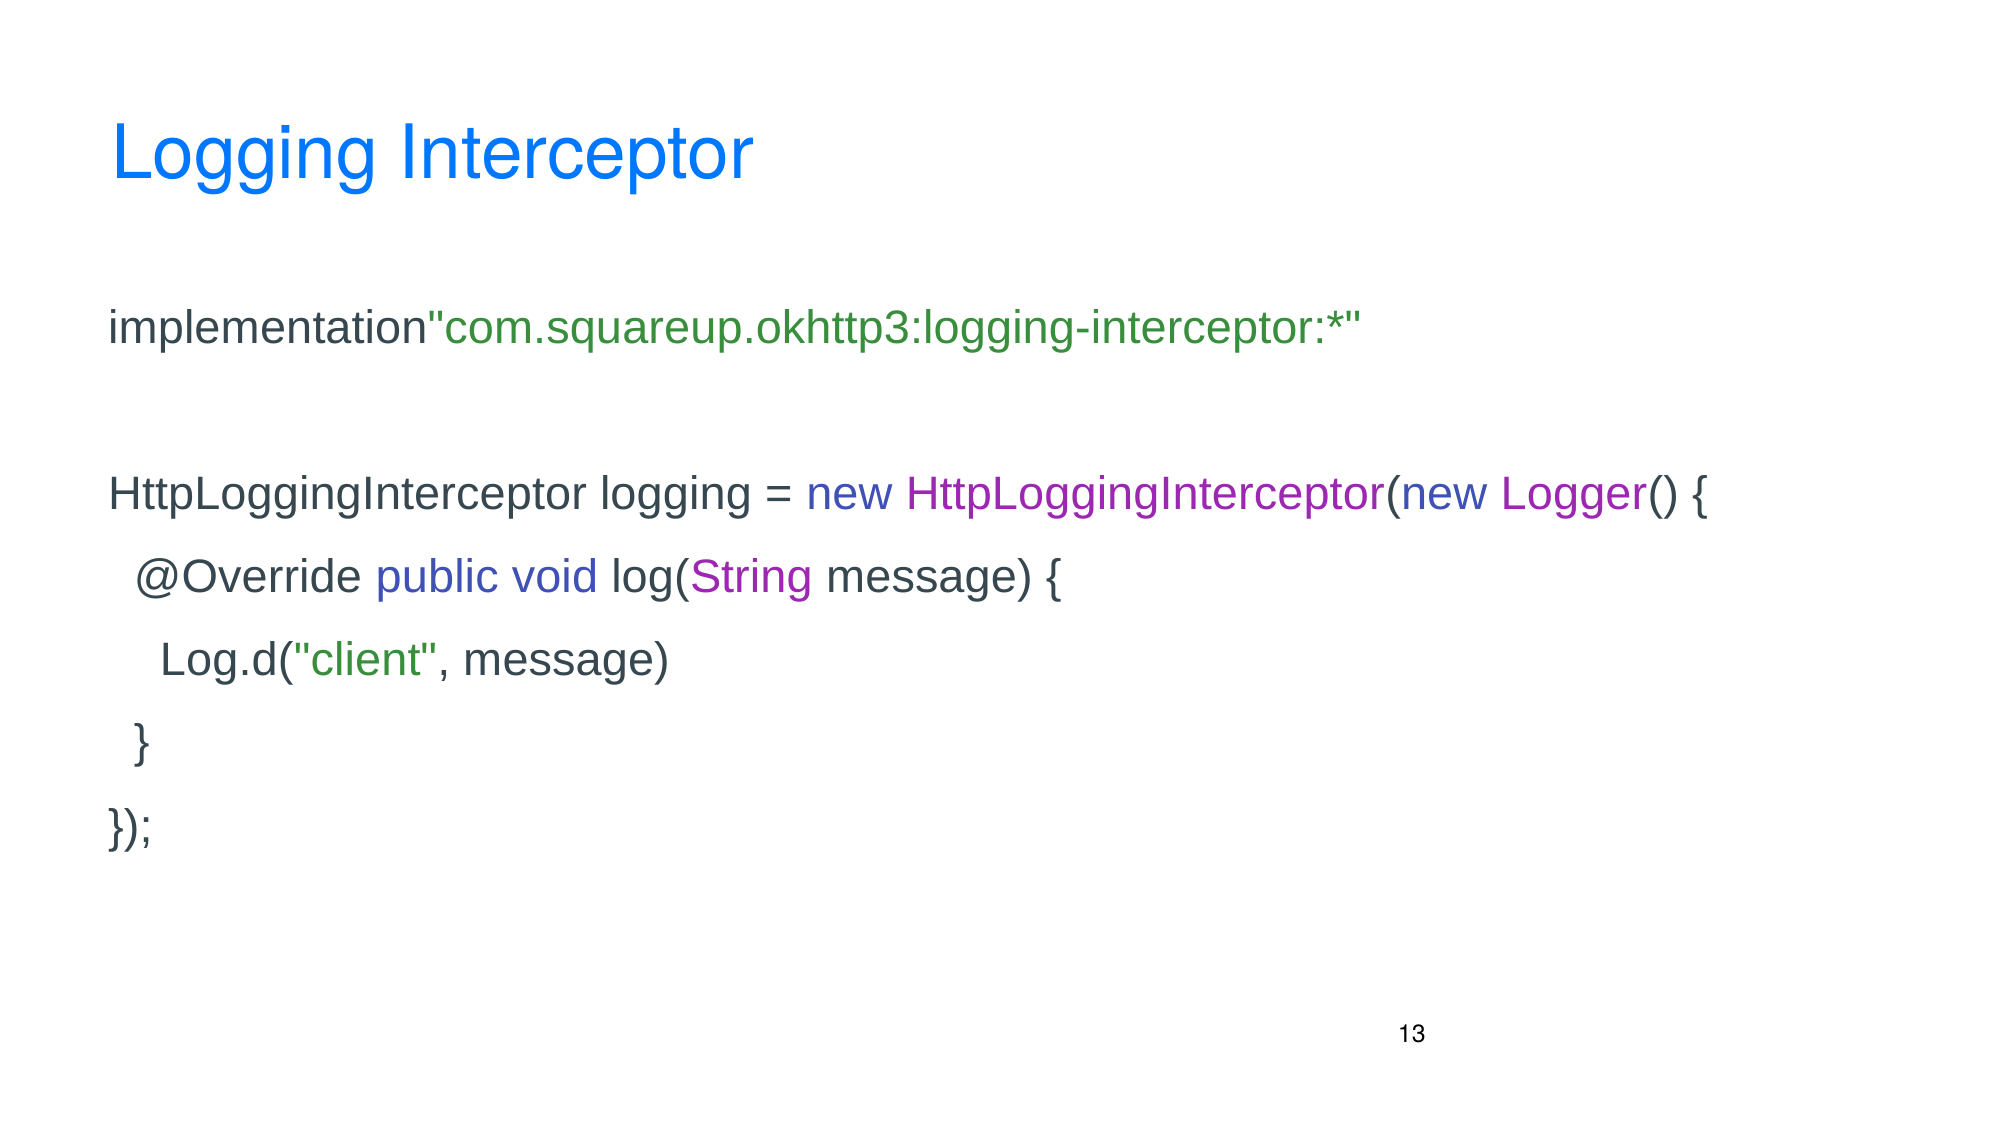

# Logging Interceptor
implementation"com.squareup.okhttp3:logging-interceptor:*"

HttpLoggingInterceptor logging = new HttpLoggingInterceptor(new Logger() {
  @Override public void log(String message) {
    Log.d("client", message)
  }
});

13